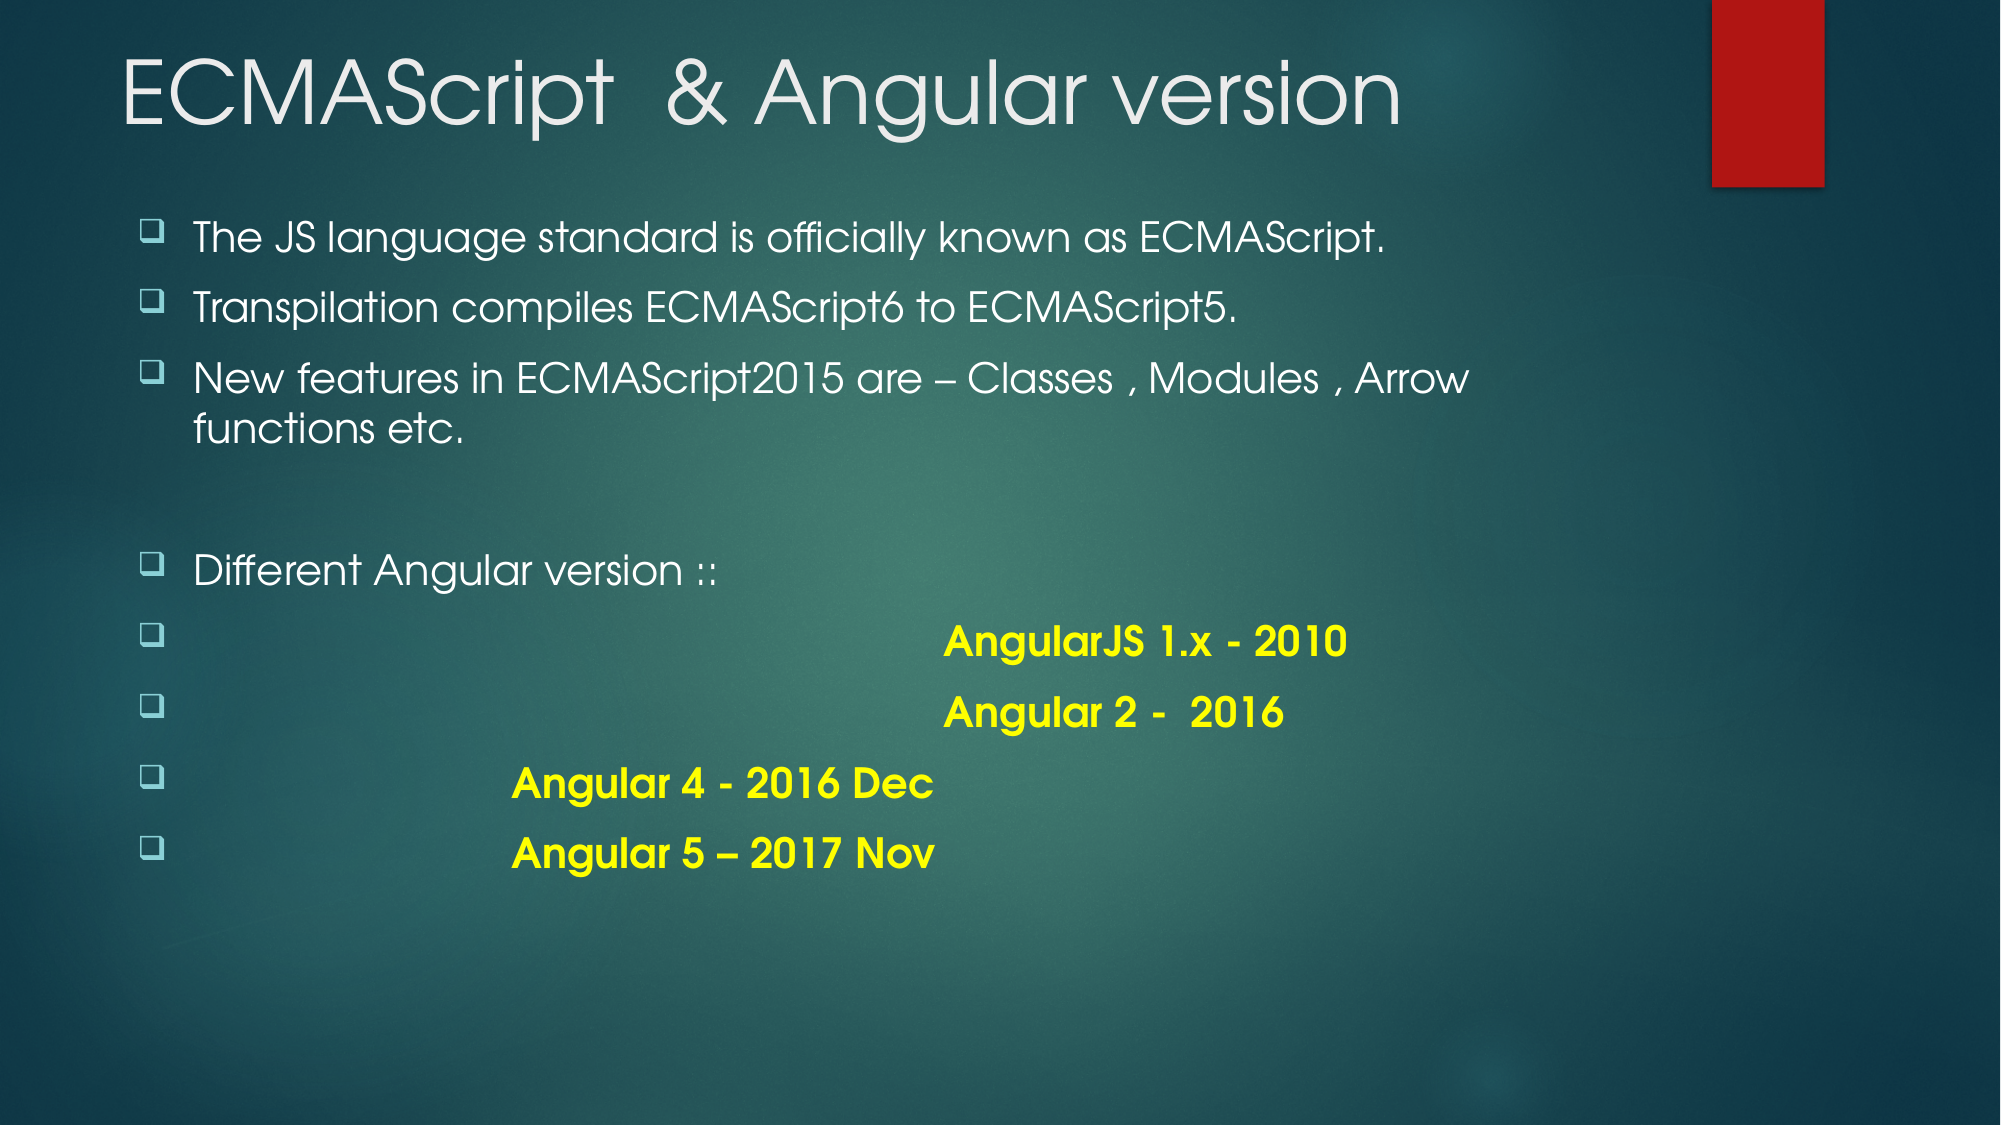

# ECMAScript  & Angular version
The JS language standard is officially known as ECMAScript.
Transpilation compiles ECMAScript6 to ECMAScript5.
New features in ECMAScript2015 are – Classes , Modules , Arrow functions etc.

Different Angular version ::
					AngularJS 1.x - 2010
					Angular 2 -  2016
                           Angular 4 - 2016 Dec
                           Angular 5 – 2017 Nov